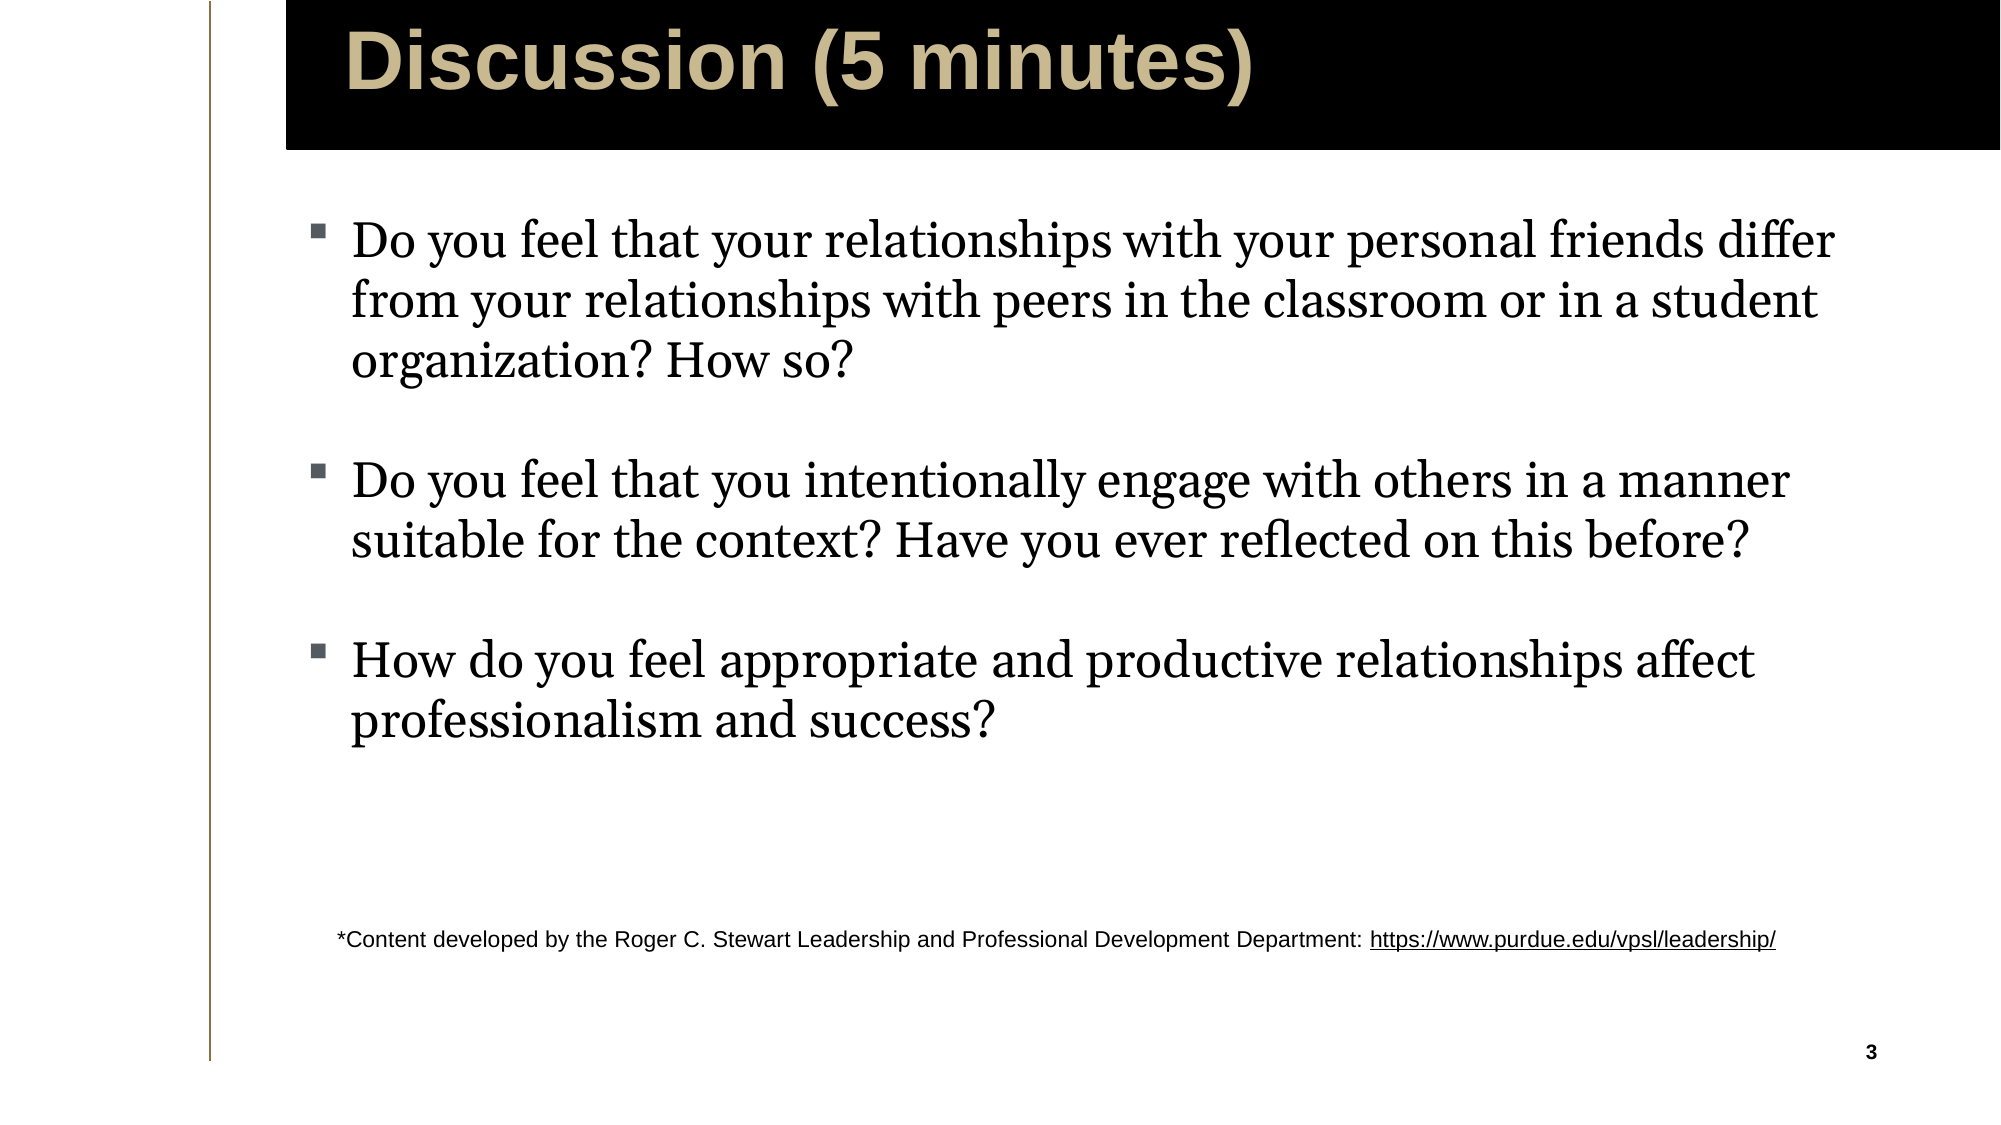

# Discussion (5 minutes)
Do you feel that your relationships with your personal friends differ from your relationships with peers in the classroom or in a student organization? How so?

Do you feel that you intentionally engage with others in a manner suitable for the context? Have you ever reflected on this before?

How do you feel appropriate and productive relationships affect professionalism and success?

*Content developed by the Roger C. Stewart Leadership and Professional Development Department: https://www.purdue.edu/vpsl/leadership/
3